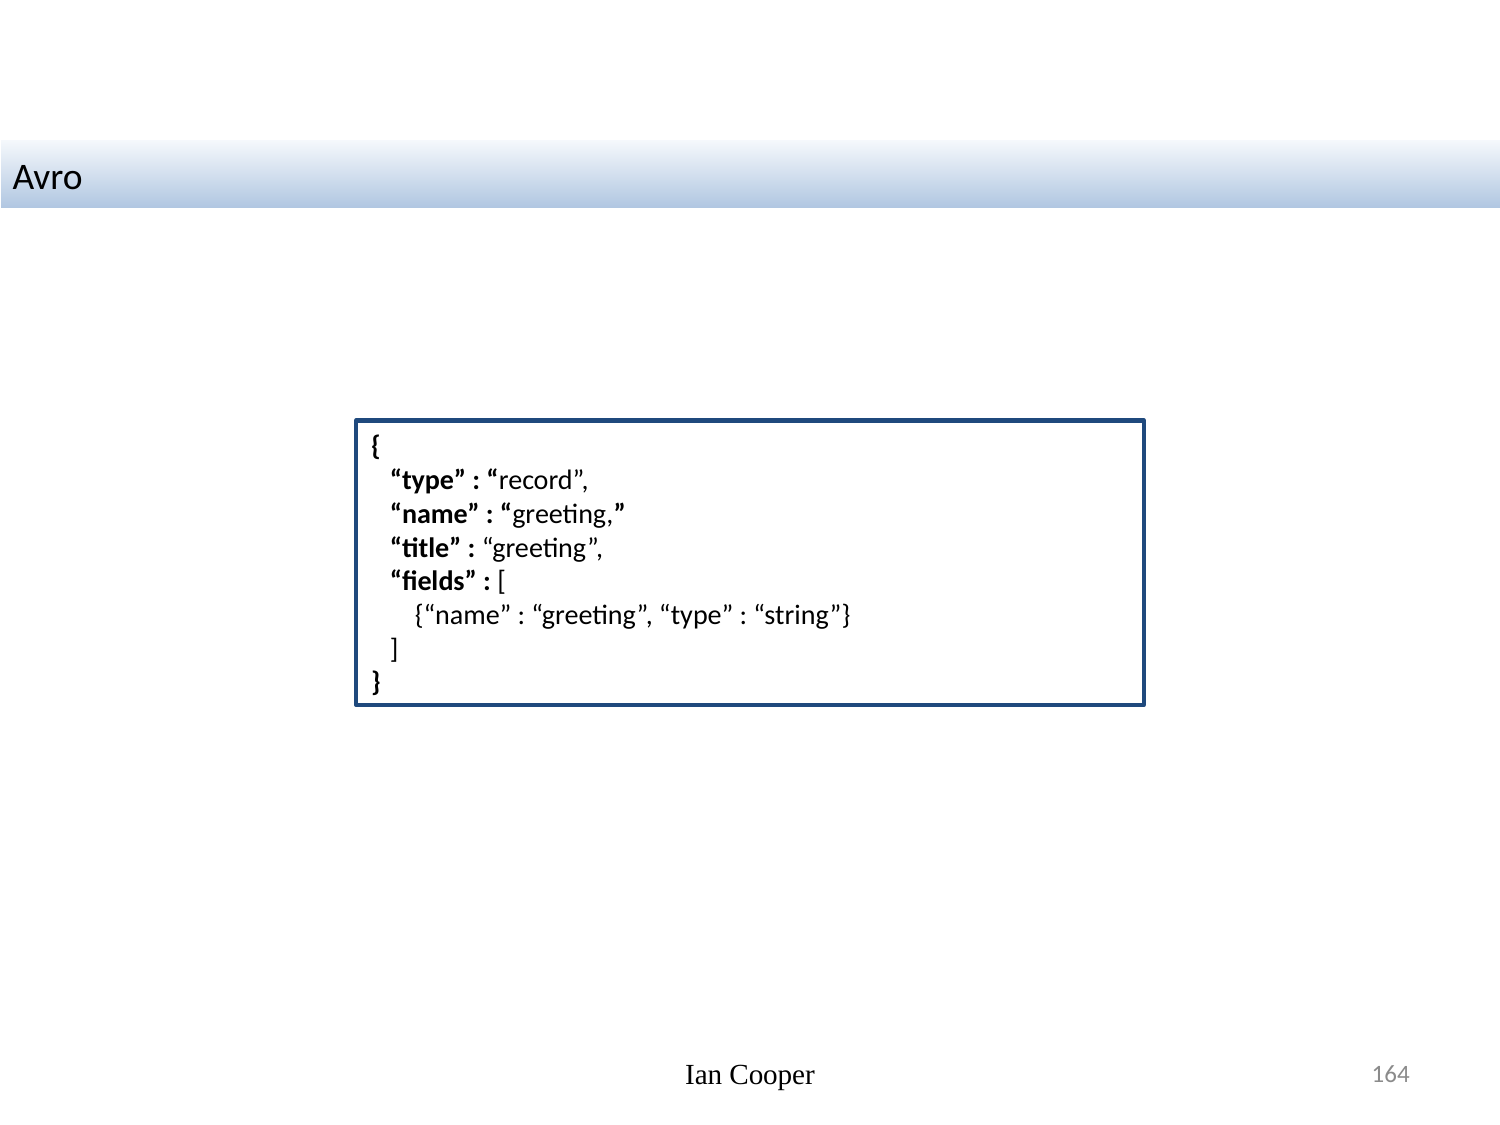

Avro
{
   “type” : “record”,
   “name” : “greeting,”
   “title” : “greeting”,
   “fields” : [
       {“name” : “greeting”, “type” : “string”}
   ]
}
Ian Cooper
164